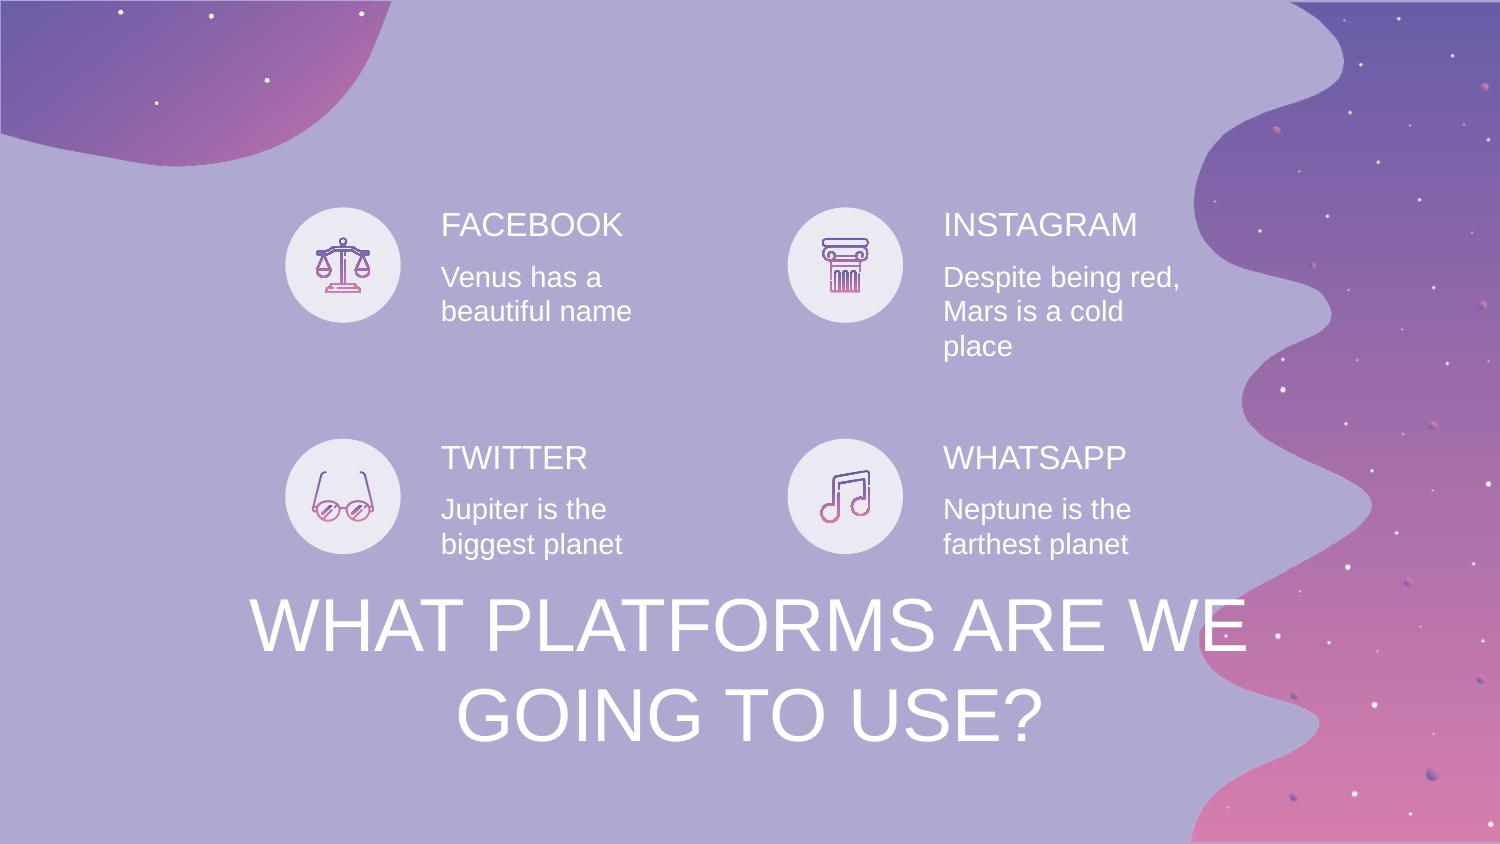

FACEBOOK
INSTAGRAM

Despite being red, Mars is a cold place
Venus has a beautiful name
TWITTER
WHATSAPP

Jupiter is the biggest planet
Neptune is the farthest planet
# WHAT PLATFORMS ARE WE GOING TO USE?